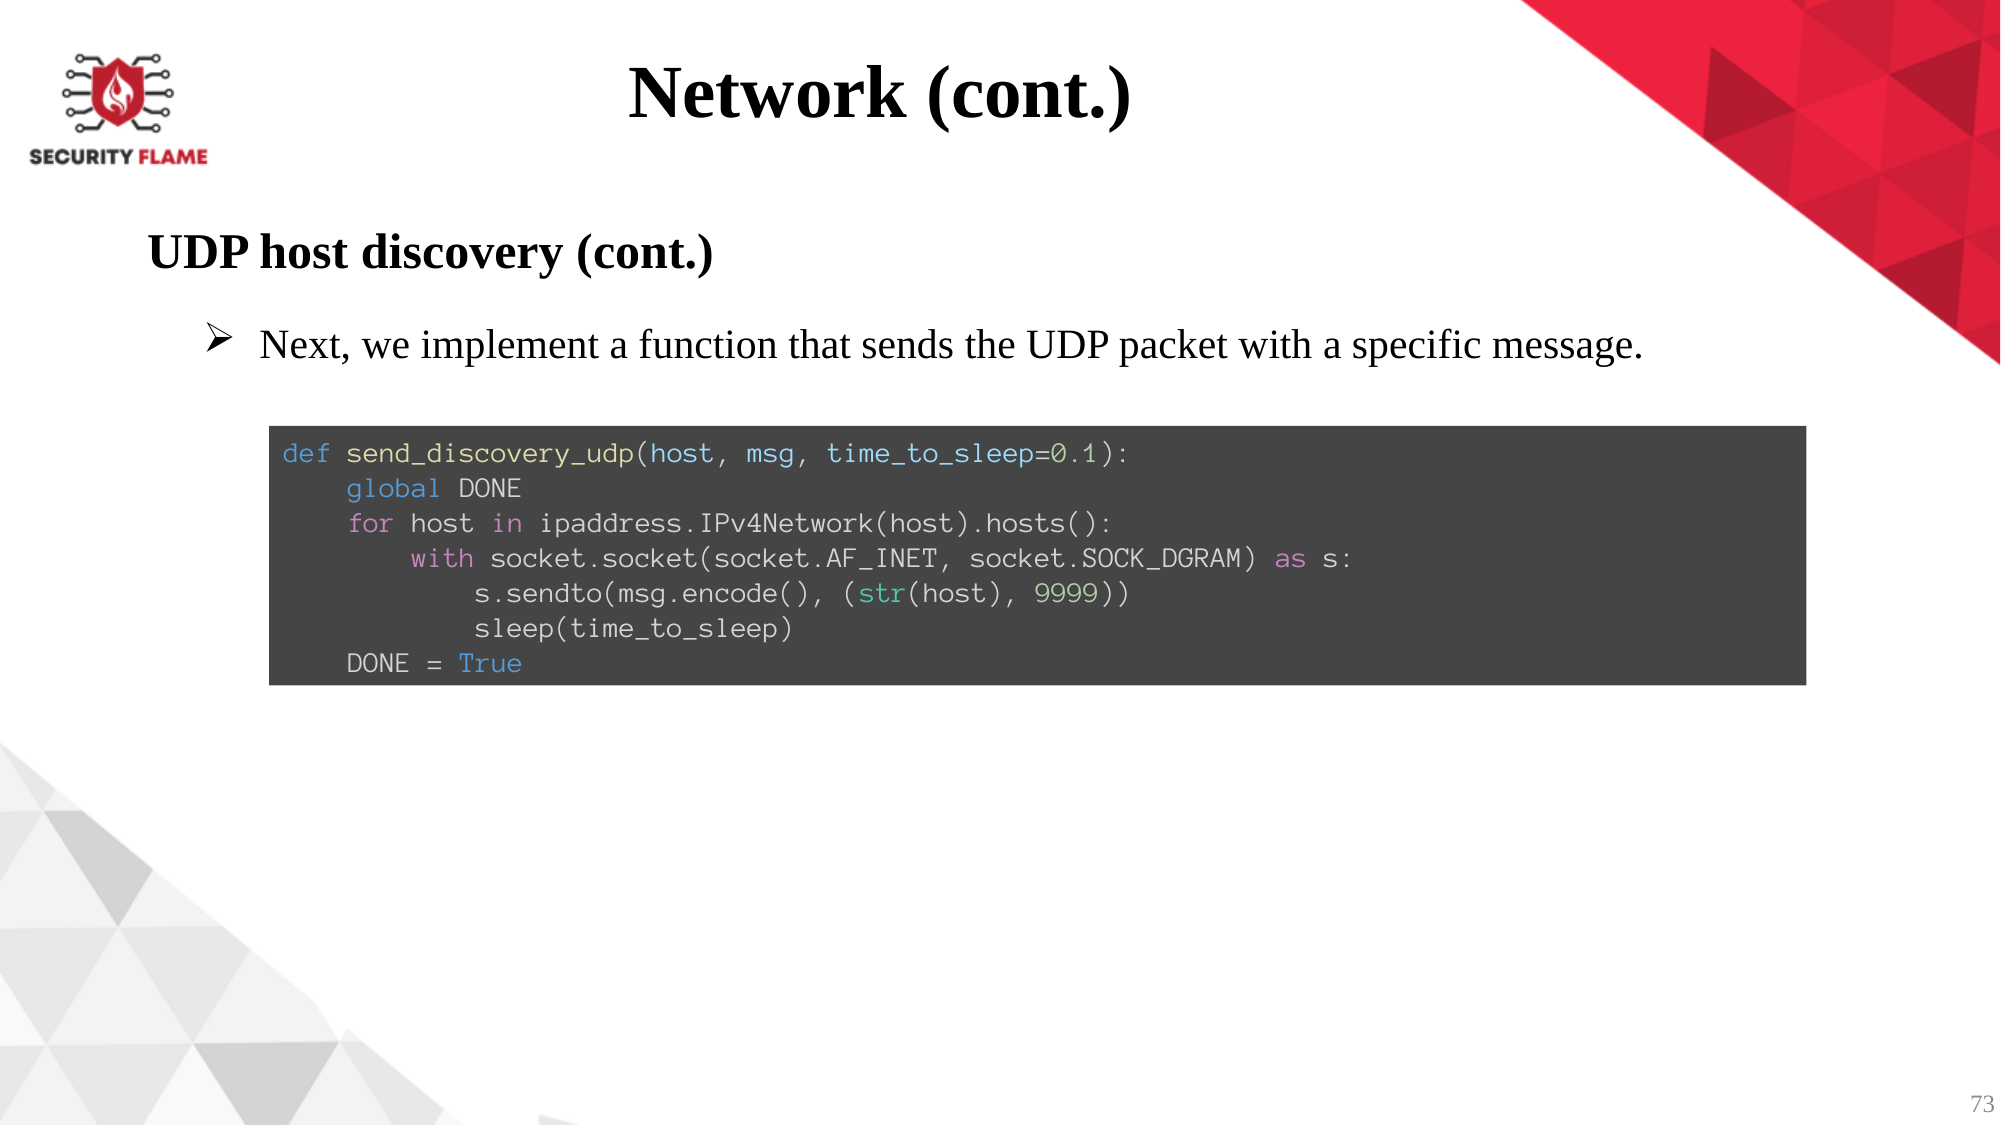

Network (cont.)
UDP host discovery (cont.)
Next, we implement a function that sends the UDP packet with a specific message.
def send_discovery_udp(host, msg, time_to_sleep=0.1):
    global DONE
    for host in ipaddress.IPv4Network(host).hosts():
        with socket.socket(socket.AF_INET, socket.SOCK_DGRAM) as s:
            s.sendto(msg.encode(), (str(host), 9999))
            sleep(time_to_sleep)
    DONE = True
73